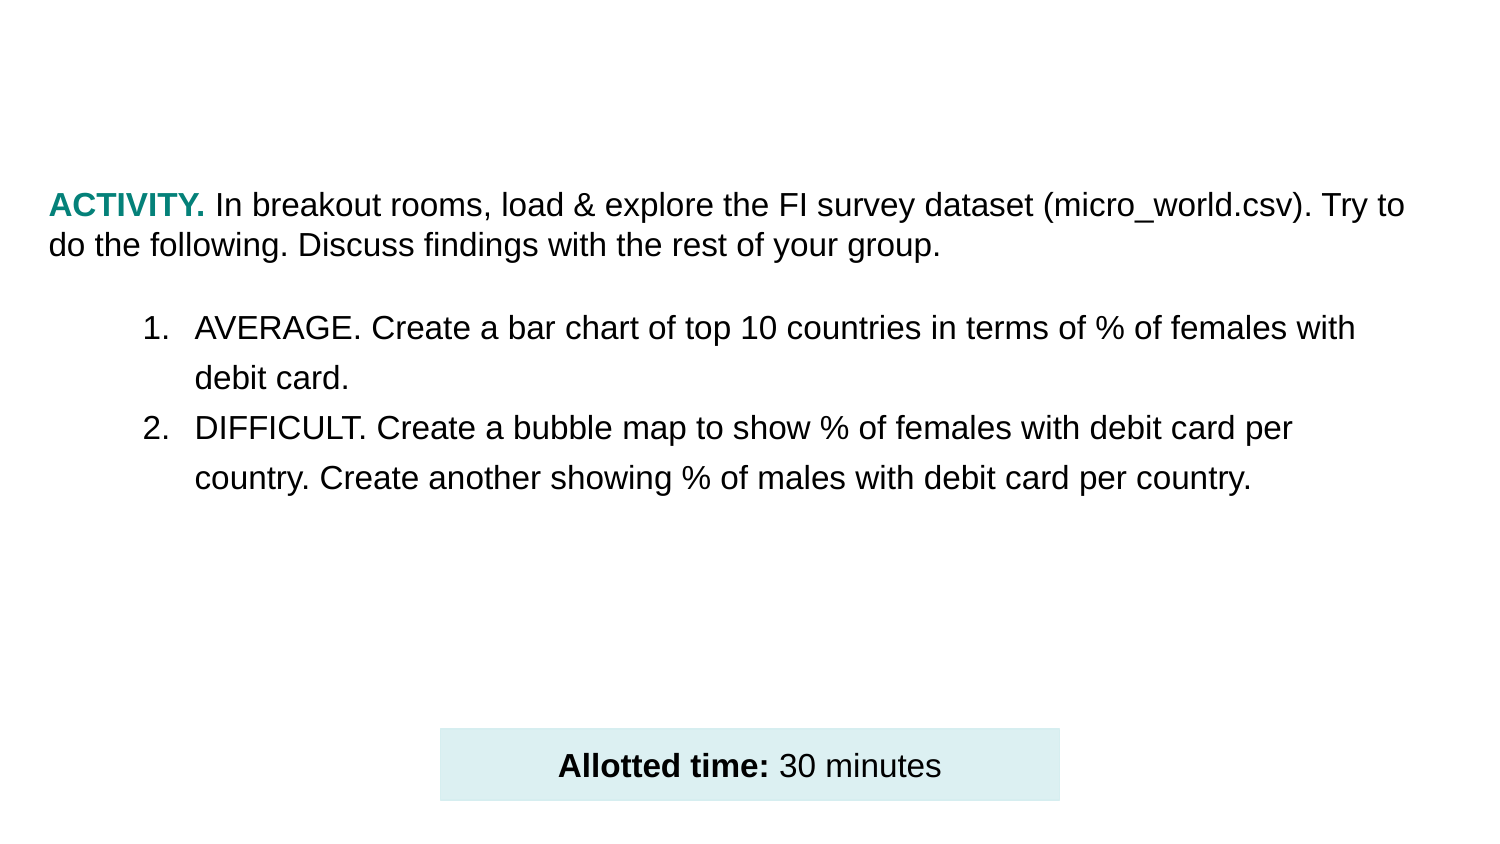

ACTIVITY. In breakout rooms, load & explore the FI survey dataset (micro_world.csv). Try to do the following. Discuss findings with the rest of your group.
AVERAGE. Create a bar chart of top 10 countries in terms of % of females with debit card.
DIFFICULT. Create a bubble map to show % of females with debit card per country. Create another showing % of males with debit card per country.
Allotted time: 30 minutes